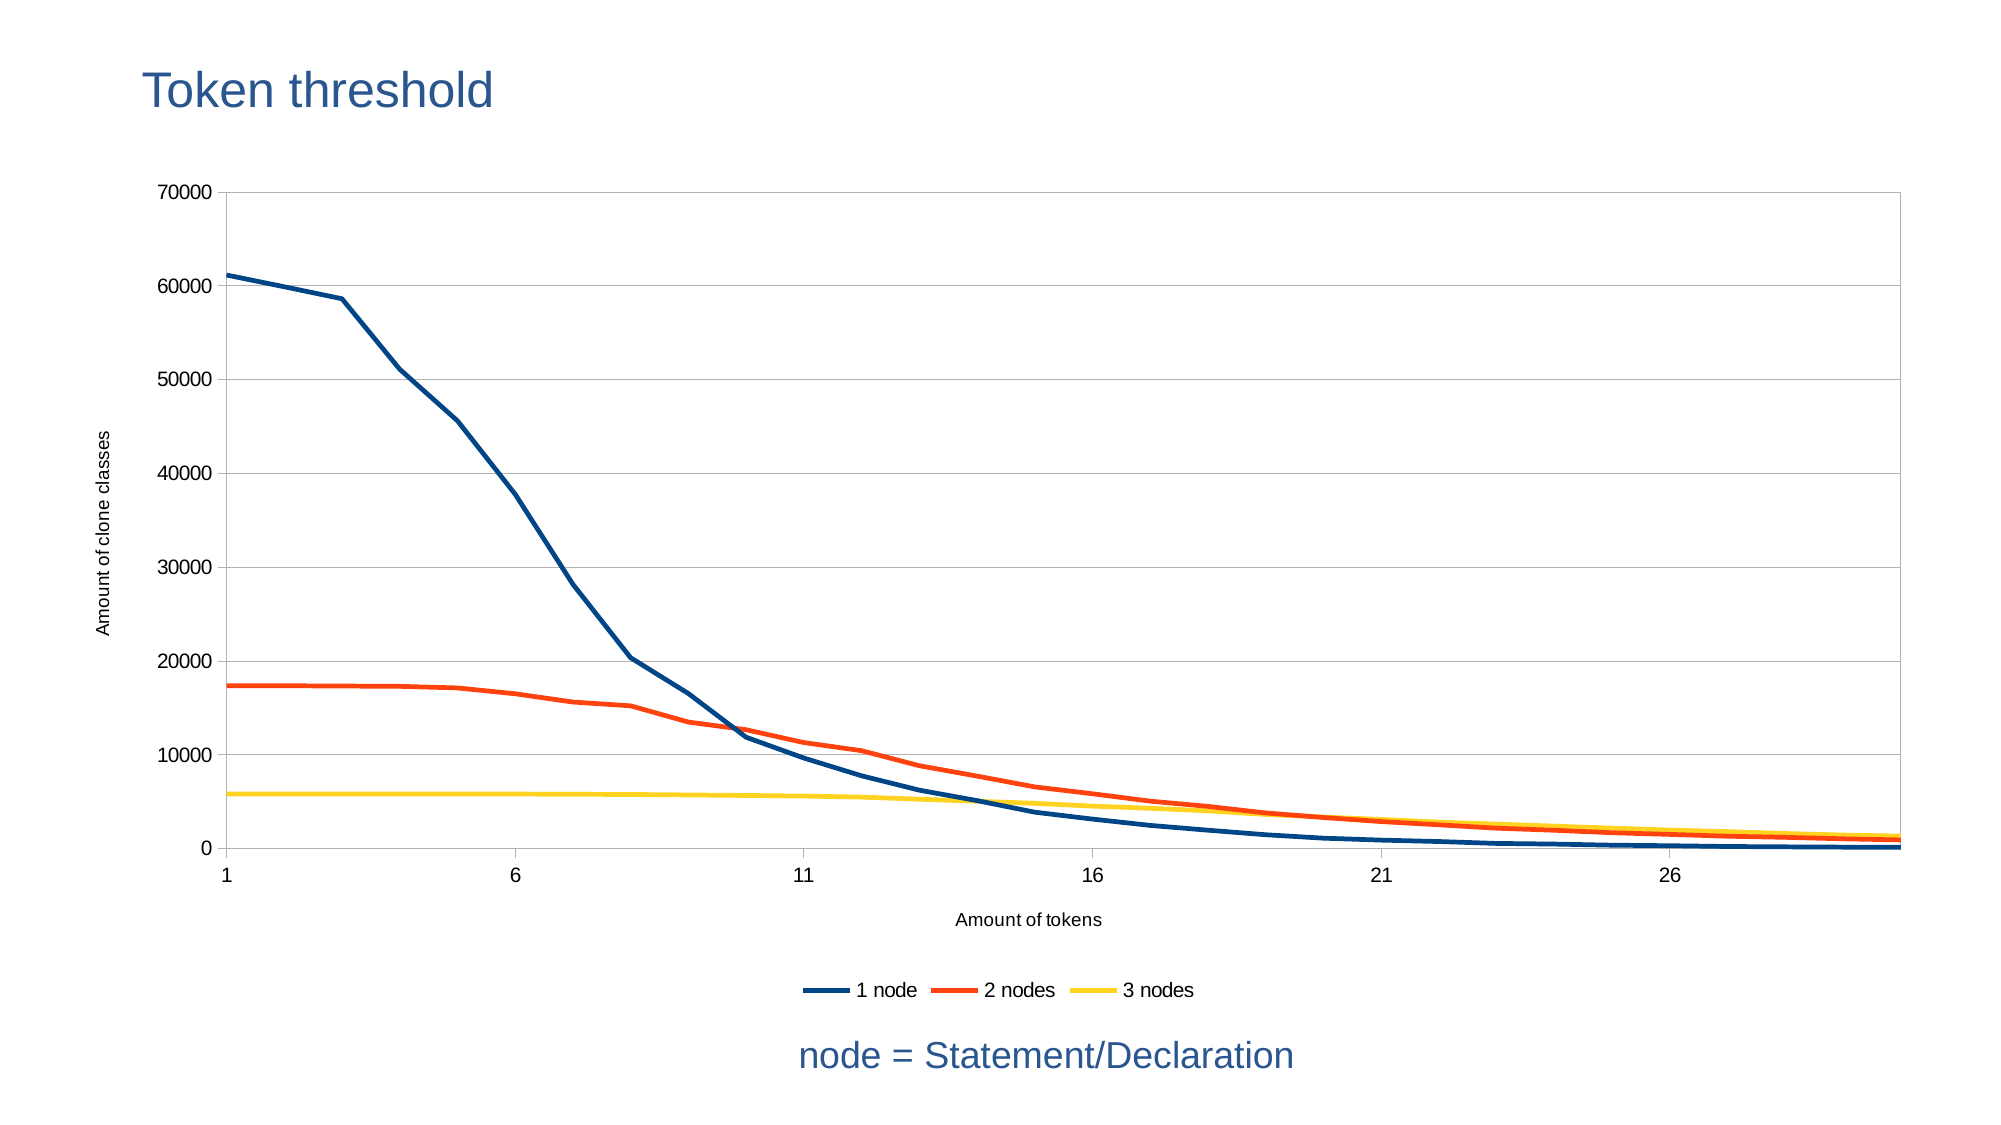

Token threshold

### Chart

| Category | 1 node | 2 nodes | 3 nodes |
|---|---|---|---|
     node = Statement/Declaration